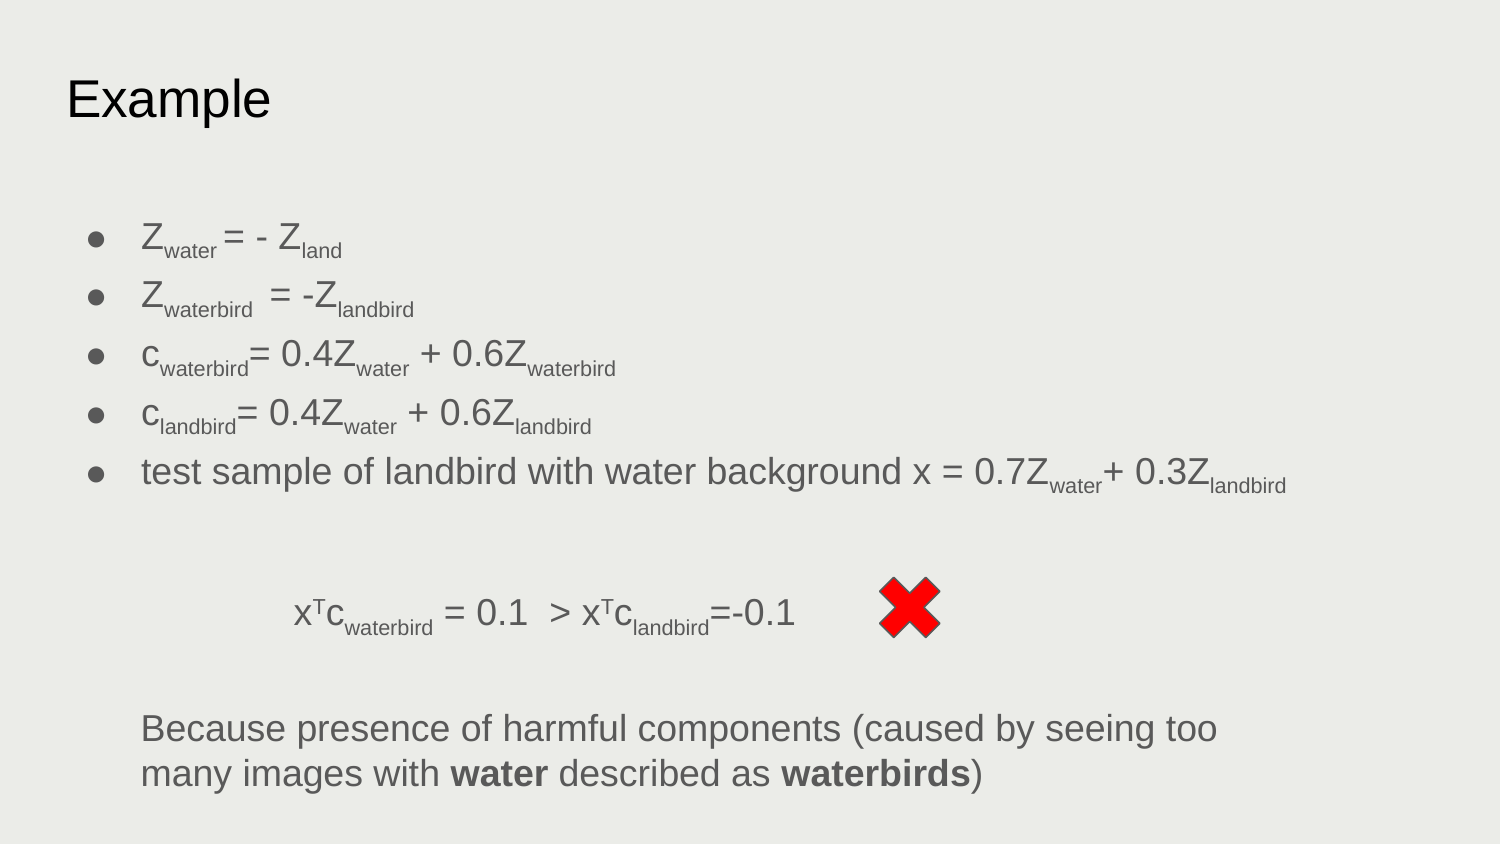

# Example
Zwater = - Zland
Zwaterbird  = -Zlandbird
cwaterbird= 0.4Zwater + 0.6Zwaterbird
clandbird= 0.4Zwater + 0.6Zlandbird
test sample of landbird with water background x = 0.7Zwater+ 0.3Zlandbird

xTcwaterbird = 0.1  > xTclandbird=-0.1
Because presence of harmful components (caused by seeing too many images with water described as waterbirds)